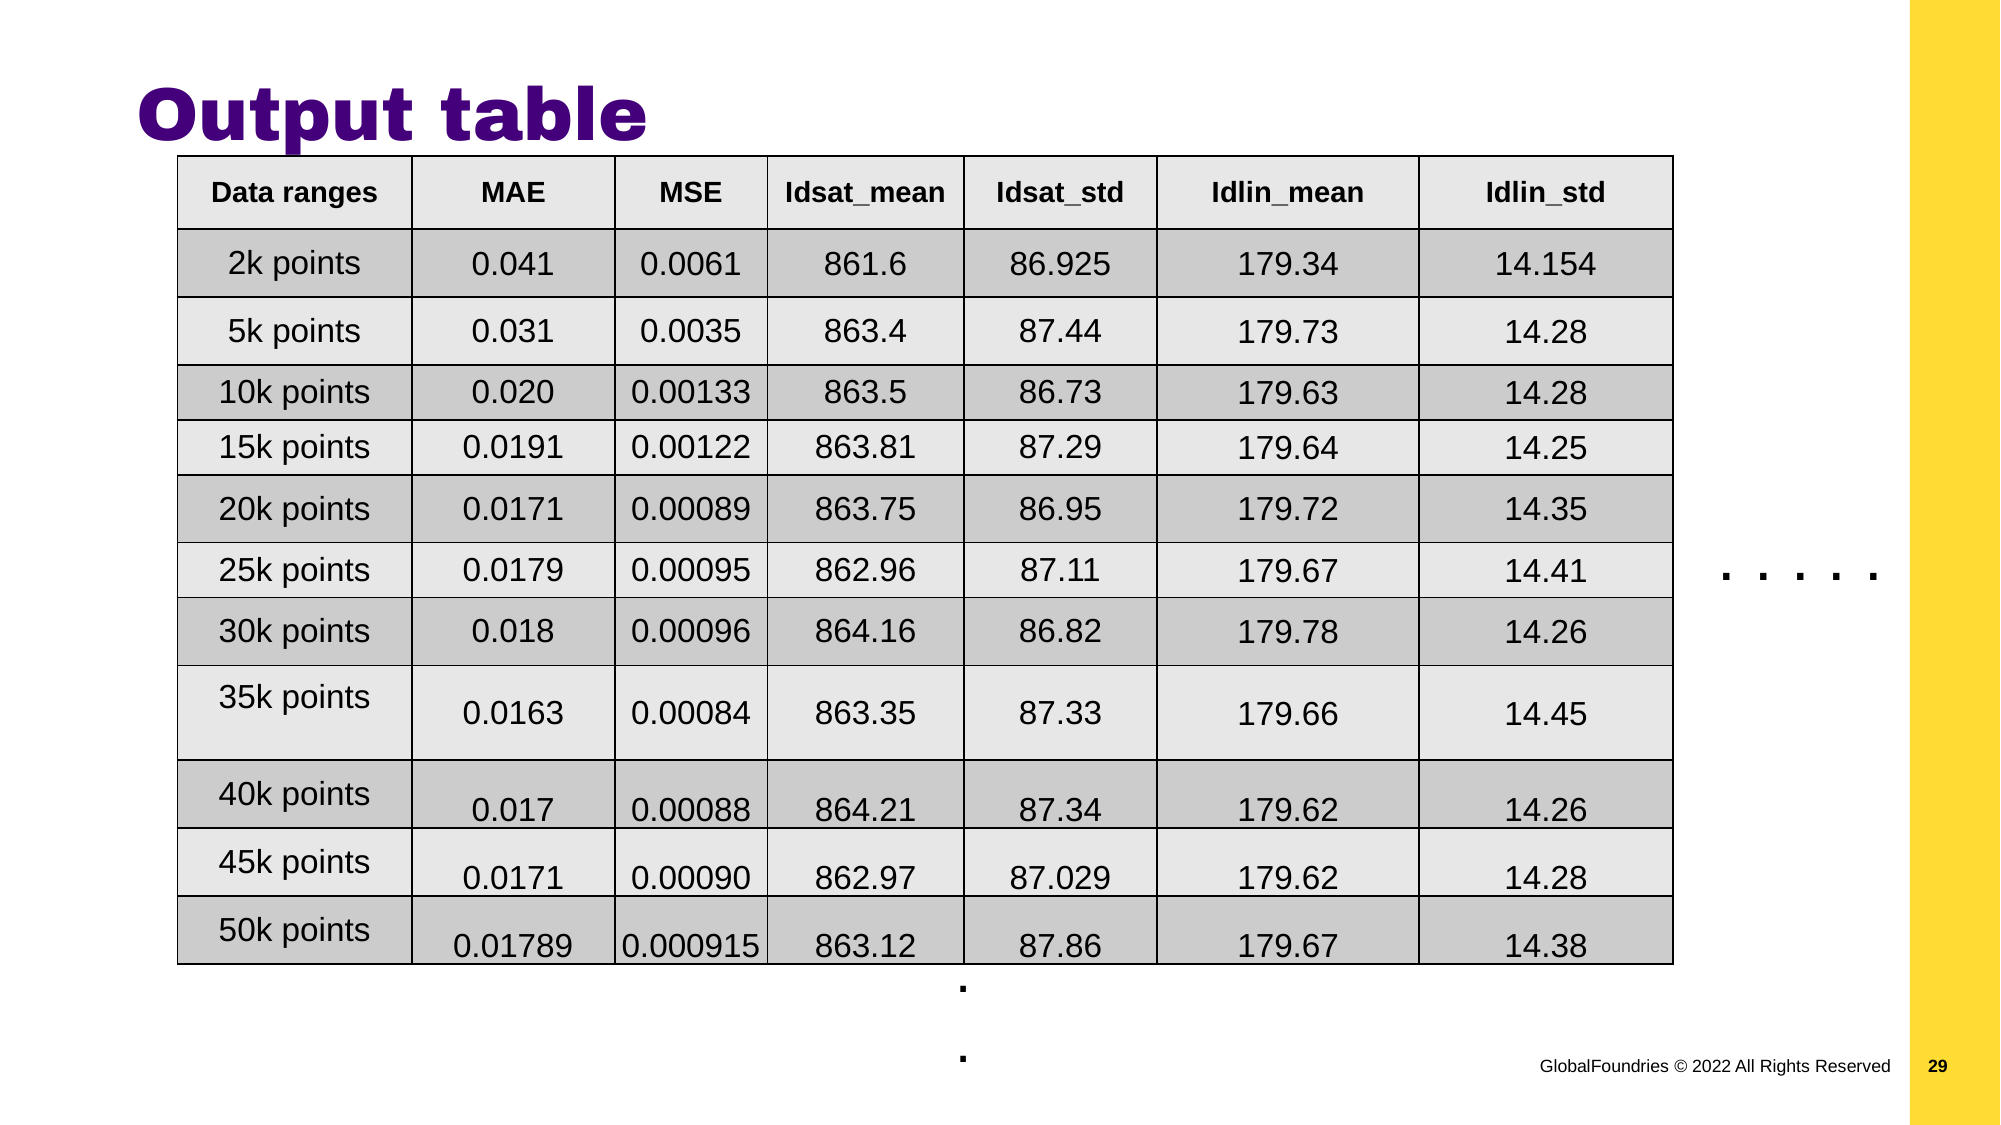

# Output table
| Data ranges | MAE | MSE | Idsat\_mean | Idsat\_std | Idlin\_mean | Idlin\_std |
| --- | --- | --- | --- | --- | --- | --- |
| 2k points | 0.041 | 0.0061 | 861.6 | 86.925 | 179.34 | 14.154 |
| 5k points | 0.031 | 0.0035 | 863.4 | 87.44 | 179.73 | 14.28 |
| 10k points | 0.020 | 0.00133 | 863.5 | 86.73 | 179.63 | 14.28 |
| 15k points | 0.0191 | 0.00122 | 863.81 | 87.29 | 179.64 | 14.25 |
| 20k points | 0.0171 | 0.00089 | 863.75 | 86.95 | 179.72 | 14.35 |
| 25k points | 0.0179 | 0.00095 | 862.96 | 87.11 | 179.67 | 14.41 |
| 30k points | 0.018 | 0.00096 | 864.16 | 86.82 | 179.78 | 14.26 |
| 35k points | 0.0163 | 0.00084 | 863.35 | 87.33 | 179.66 | 14.45 |
| 40k points | 0.017 | 0.00088 | 864.21 | 87.34 | 179.62 | 14.26 |
| 45k points | 0.0171 | 0.00090 | 862.97 | 87.029 | 179.62 | 14.28 |
| 50k points | 0.01789 | 0.000915 | 863.12 | 87.86 | 179.67 | 14.38 |

 . . . . .
.
.
.
.
GlobalFoundries © 2022 All Rights Reserved
29